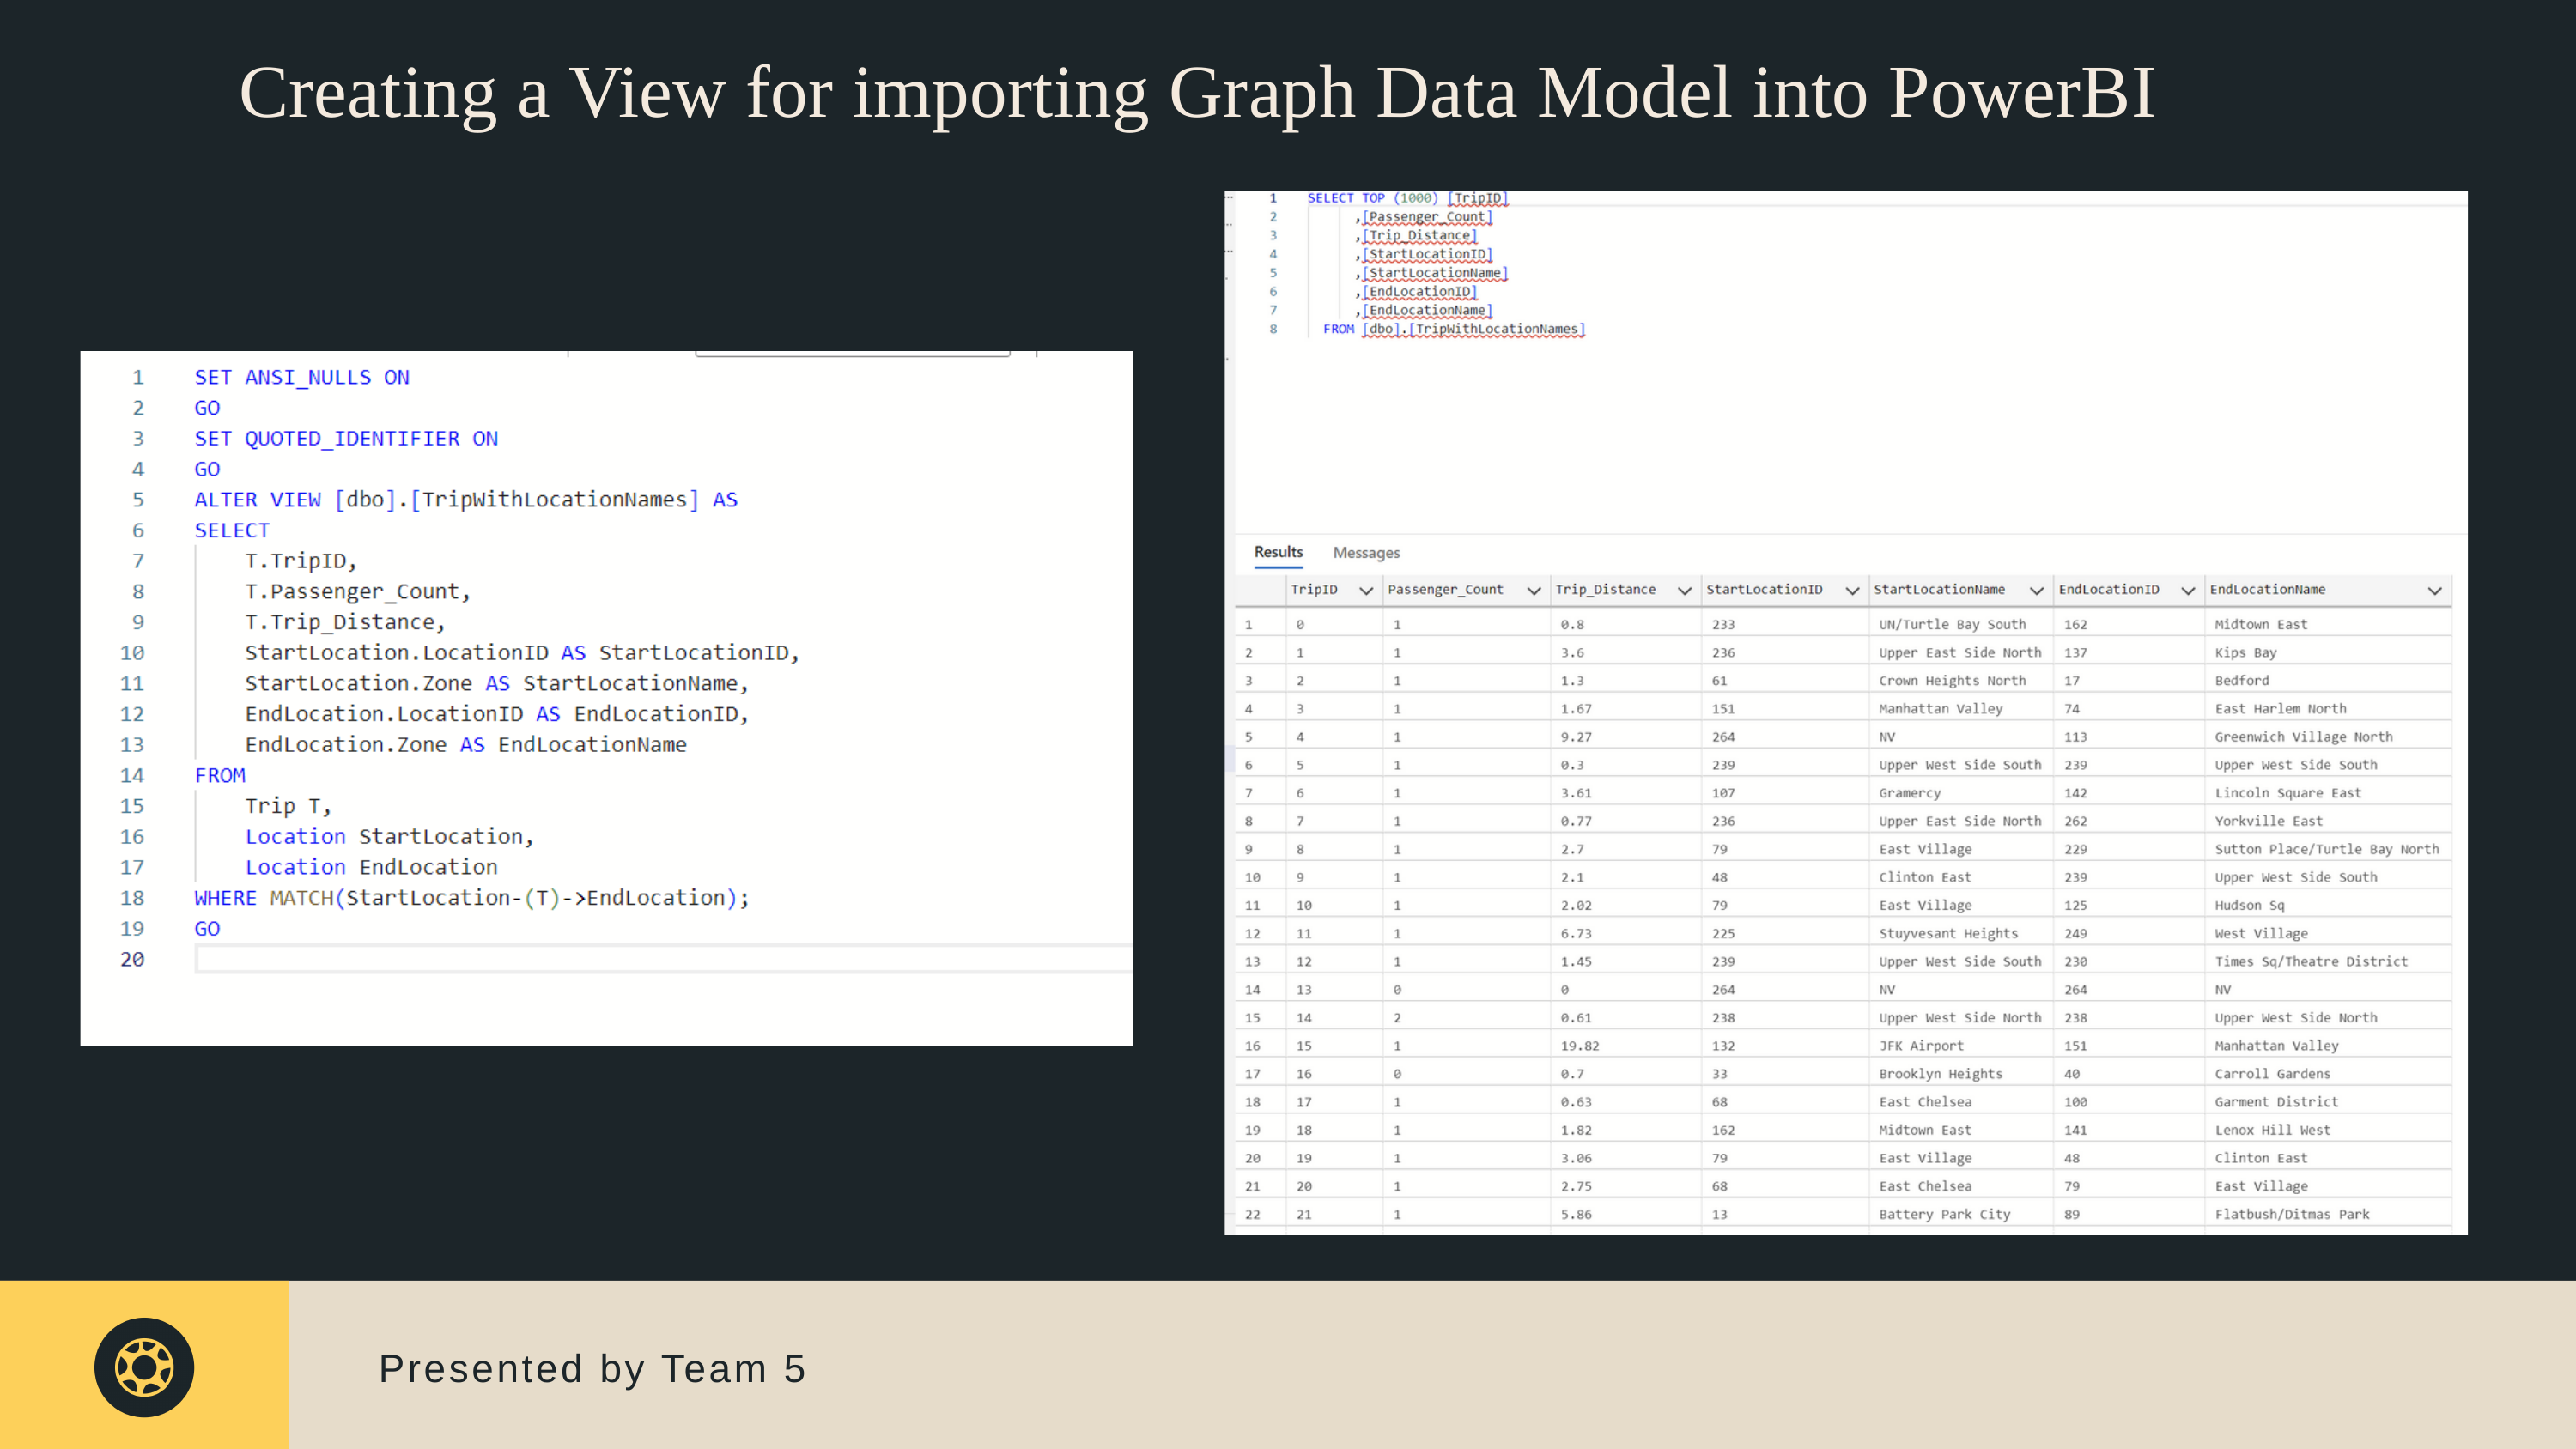

Creating a View for importing Graph Data Model into PowerBI

Presented by Team 5